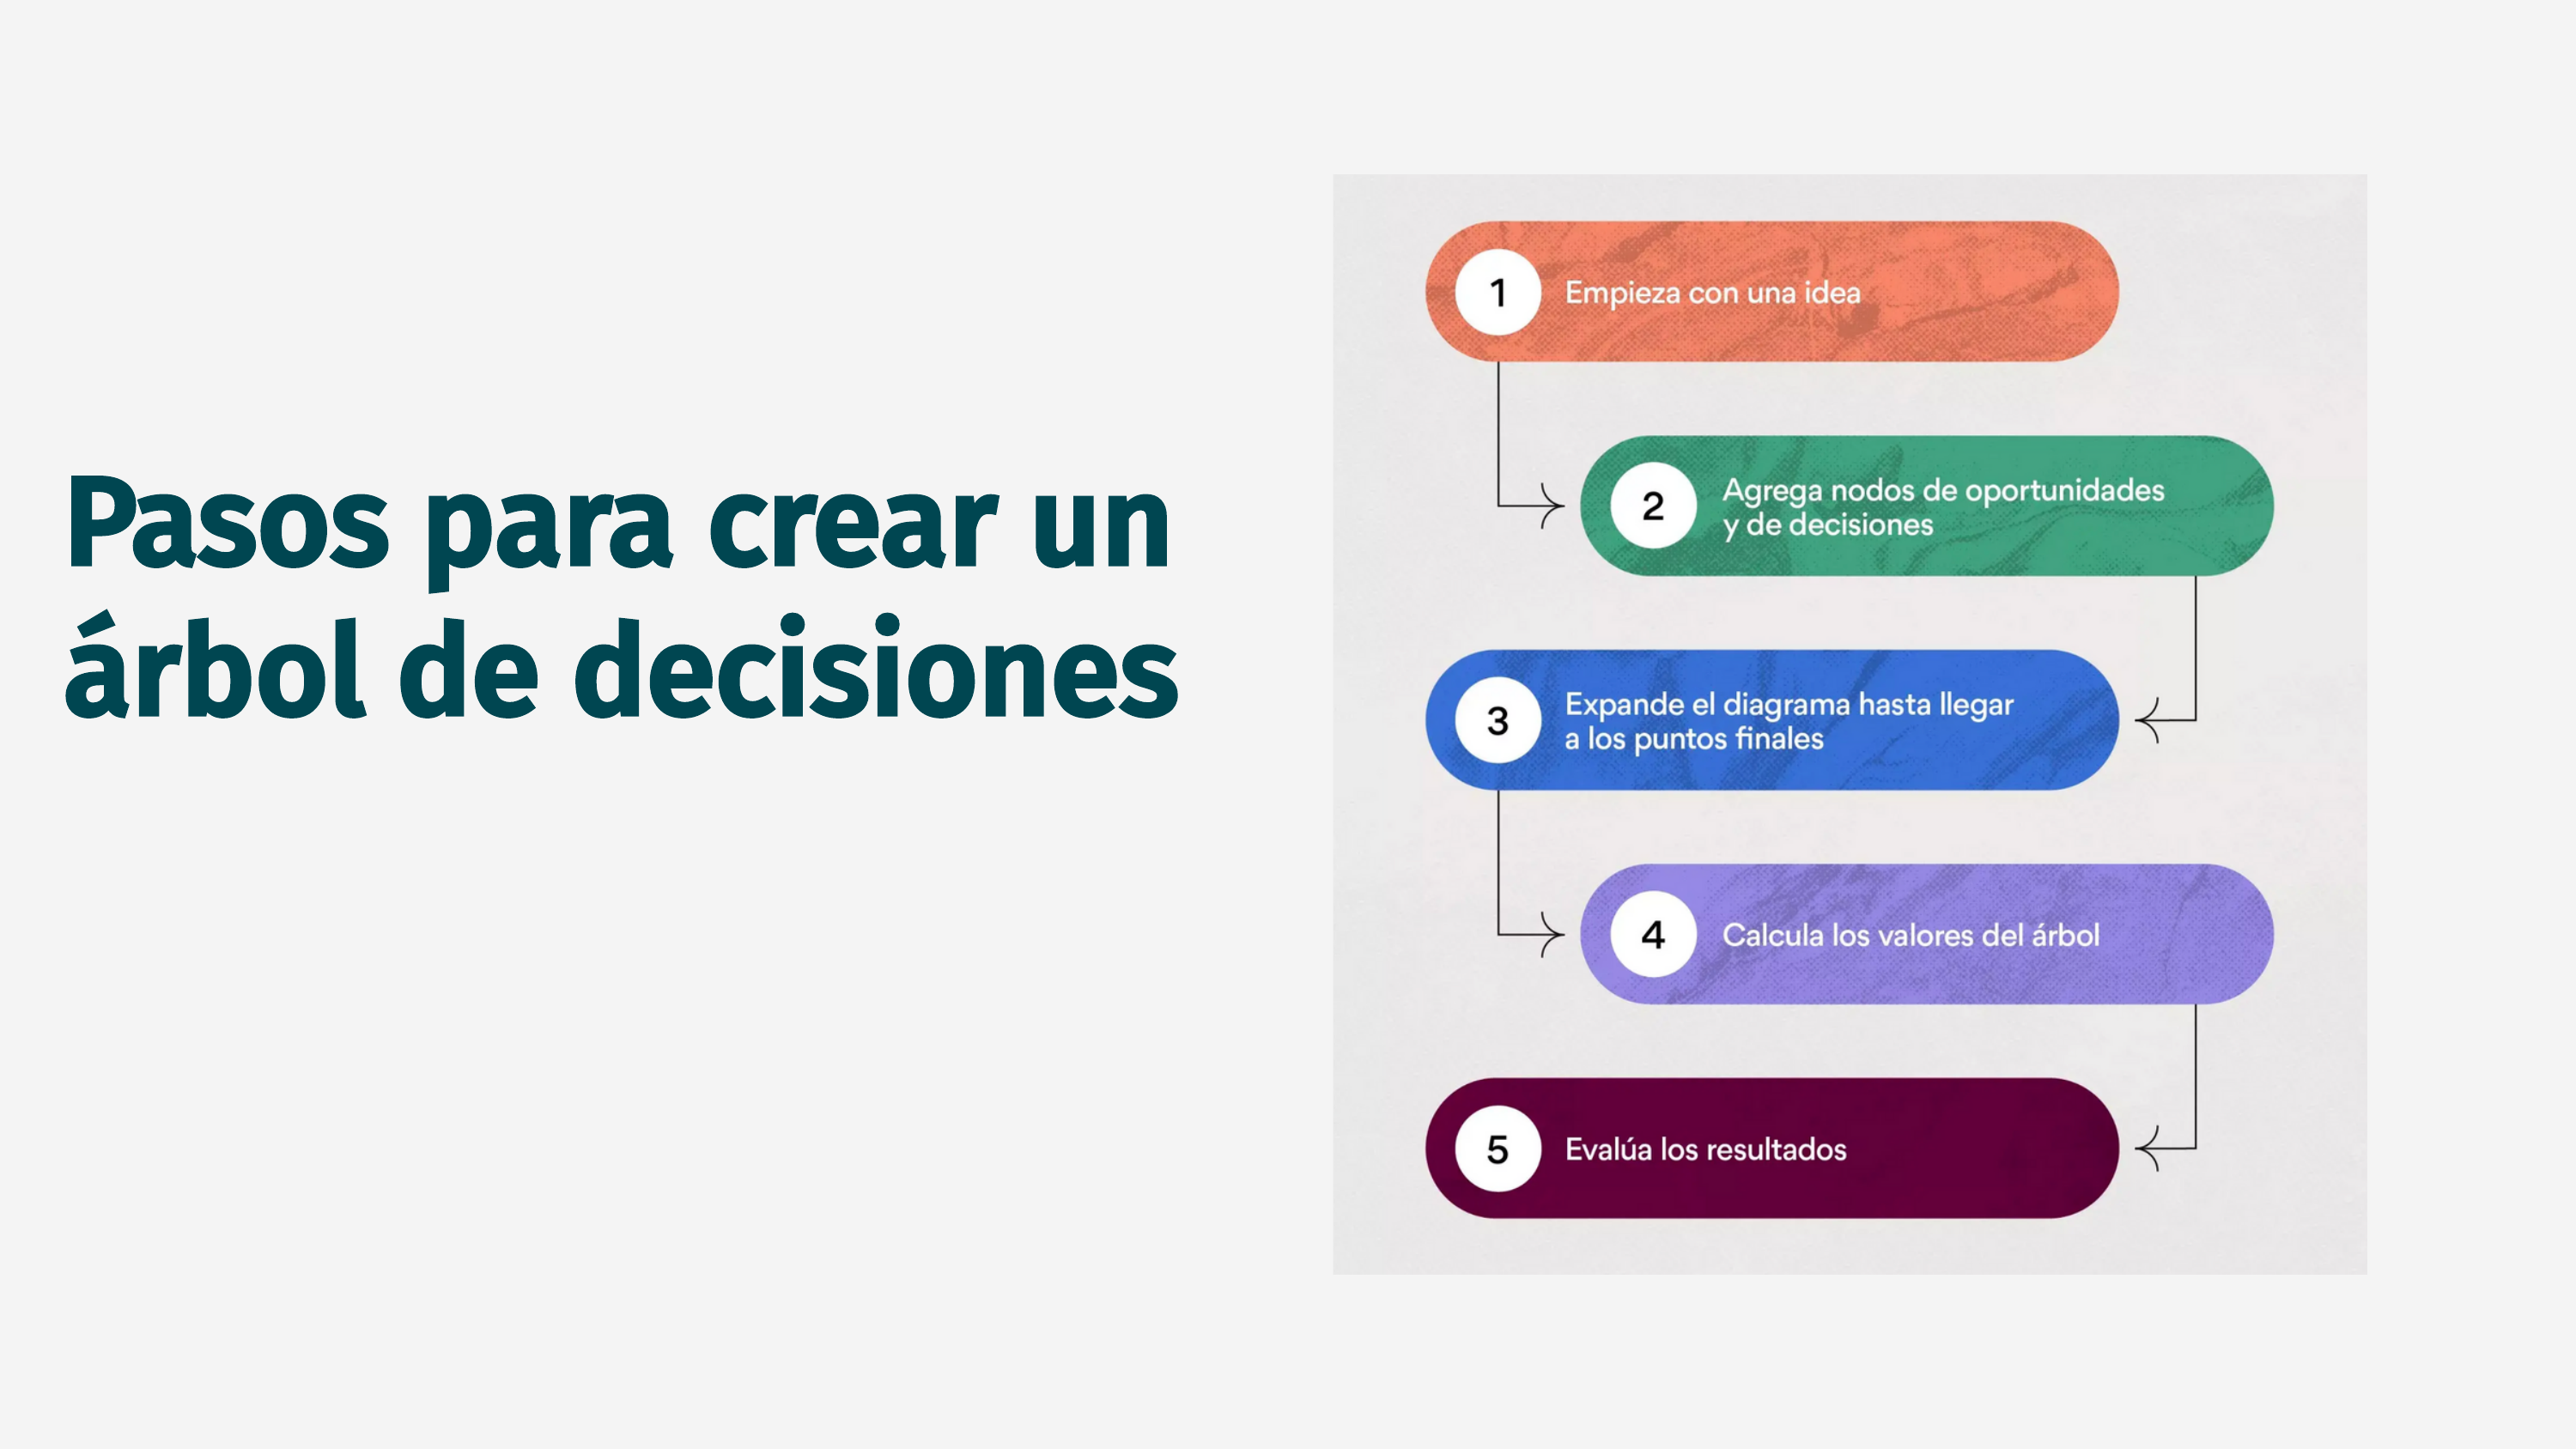

Pasos para crear un árbol de decisiones